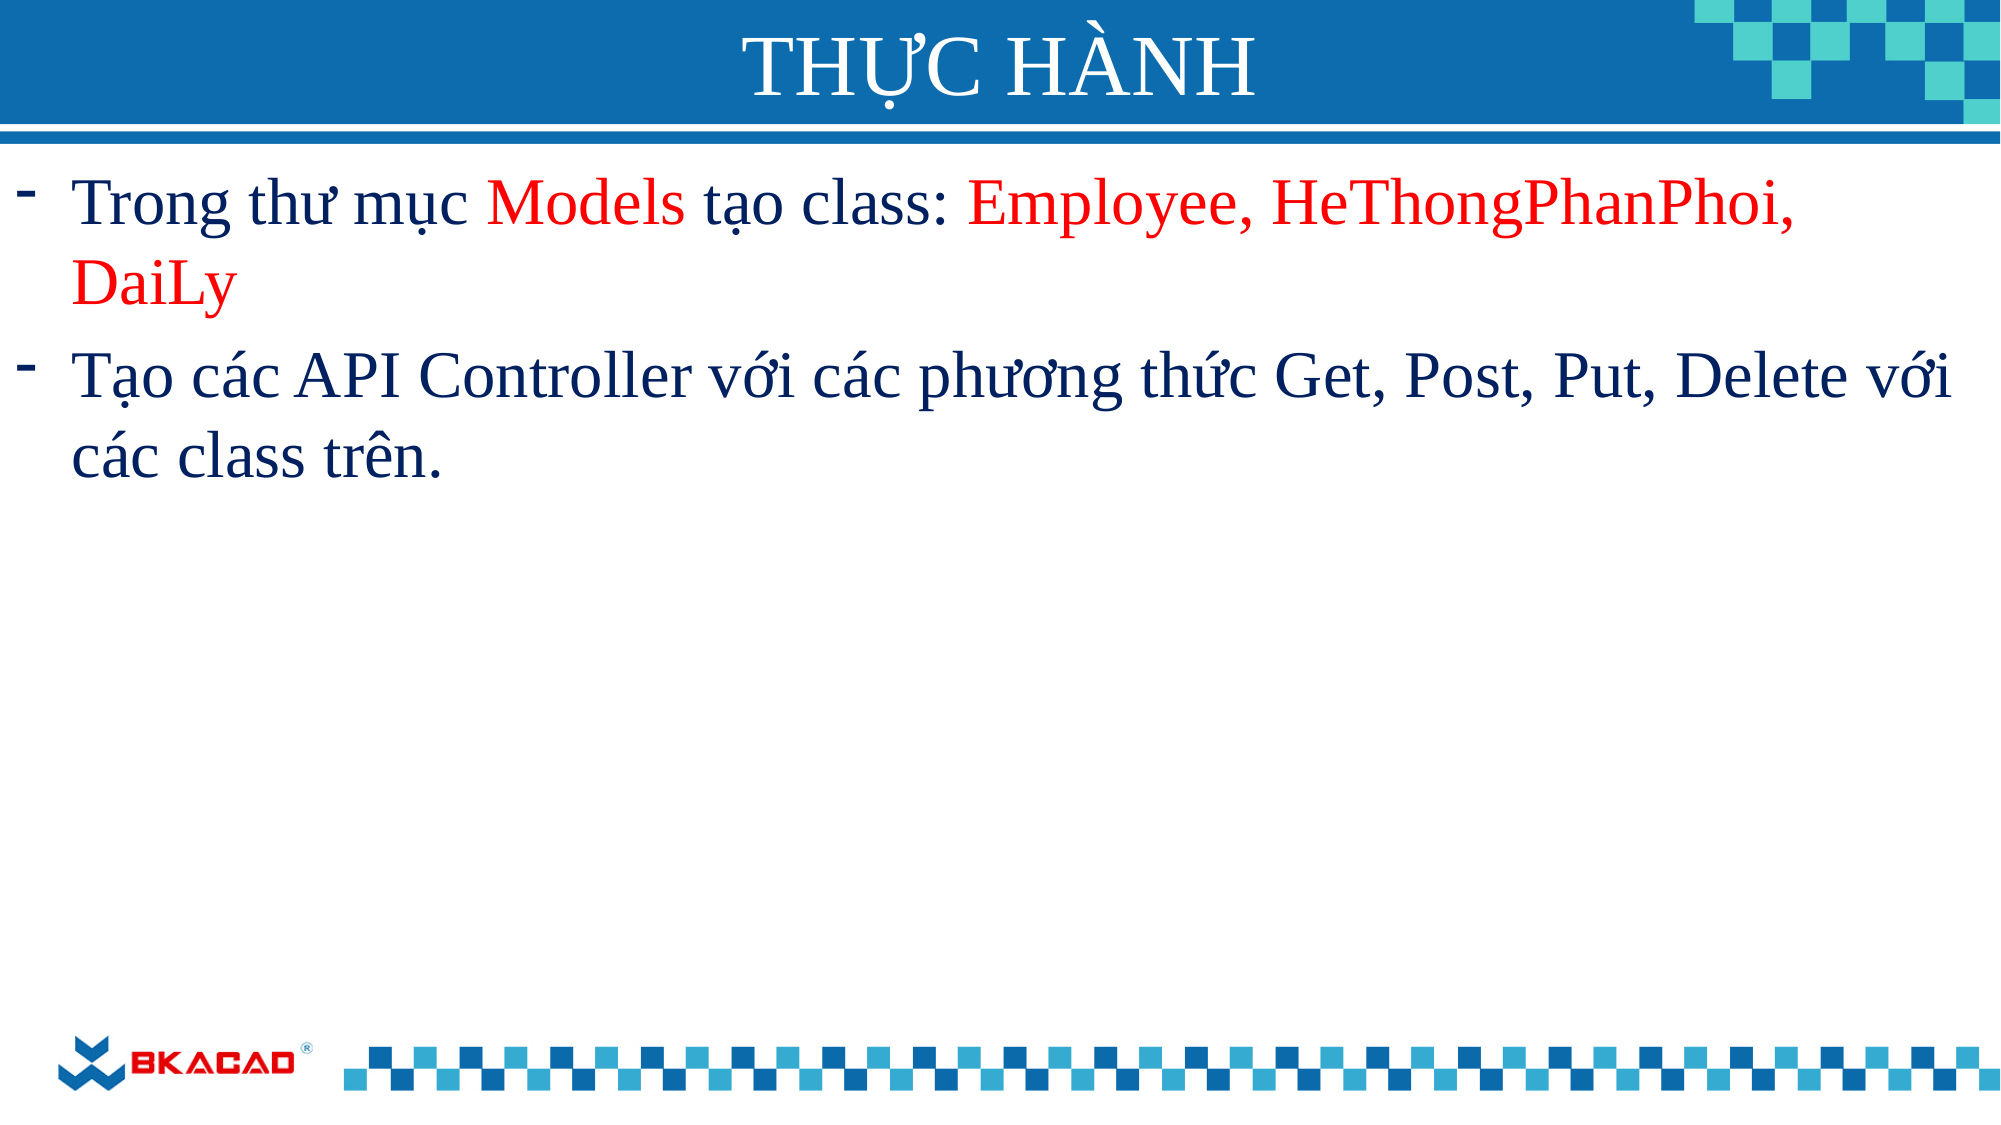

# THỰC HÀNH
Trong thư mục Models tạo class: Employee, HeThongPhanPhoi, DaiLy
Tạo các API Controller với các phương thức Get, Post, Put, Delete với các class trên.